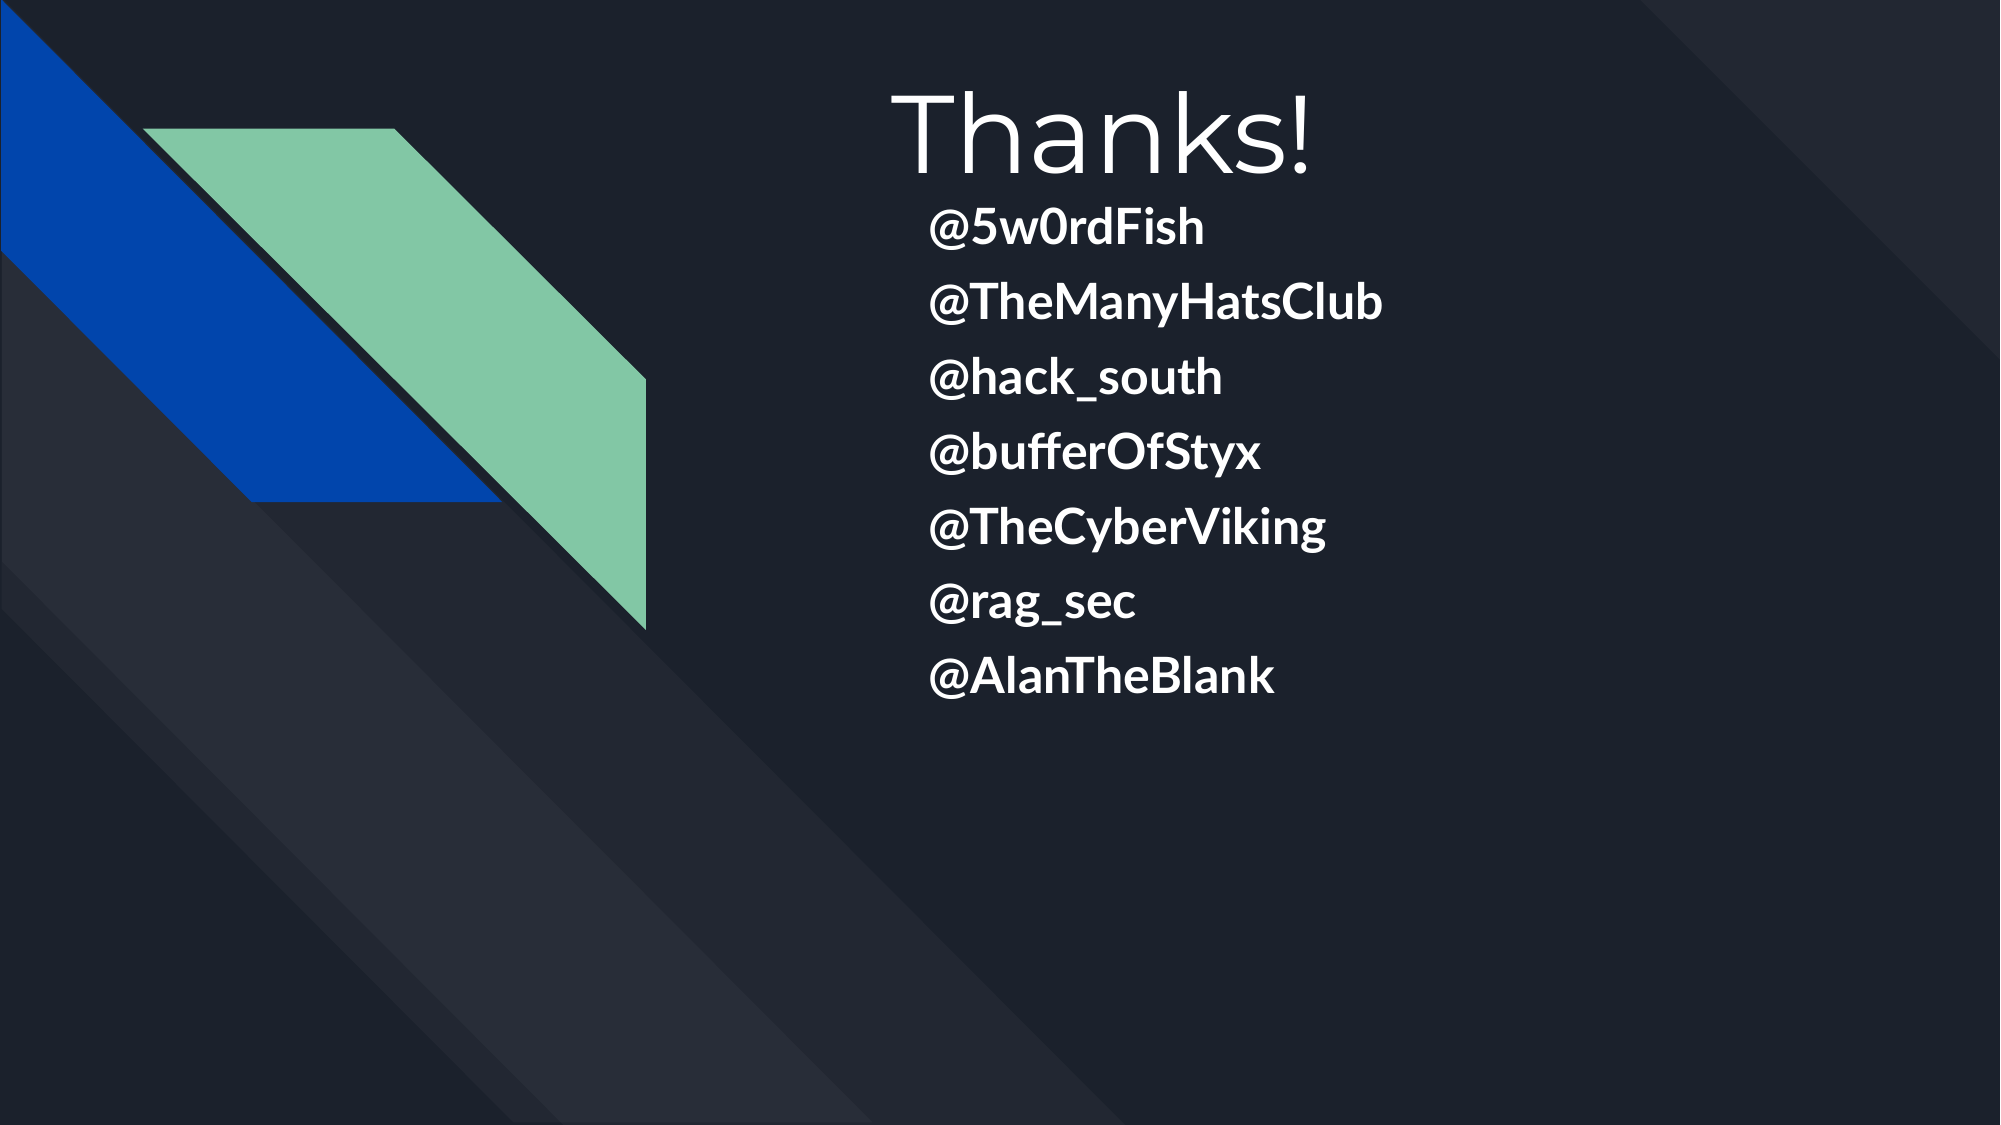

# Thanks!
@5w0rdFish
@TheManyHatsClub
@hack_south
@bufferOfStyx
@TheCyberViking
@rag_sec
@AlanTheBlank